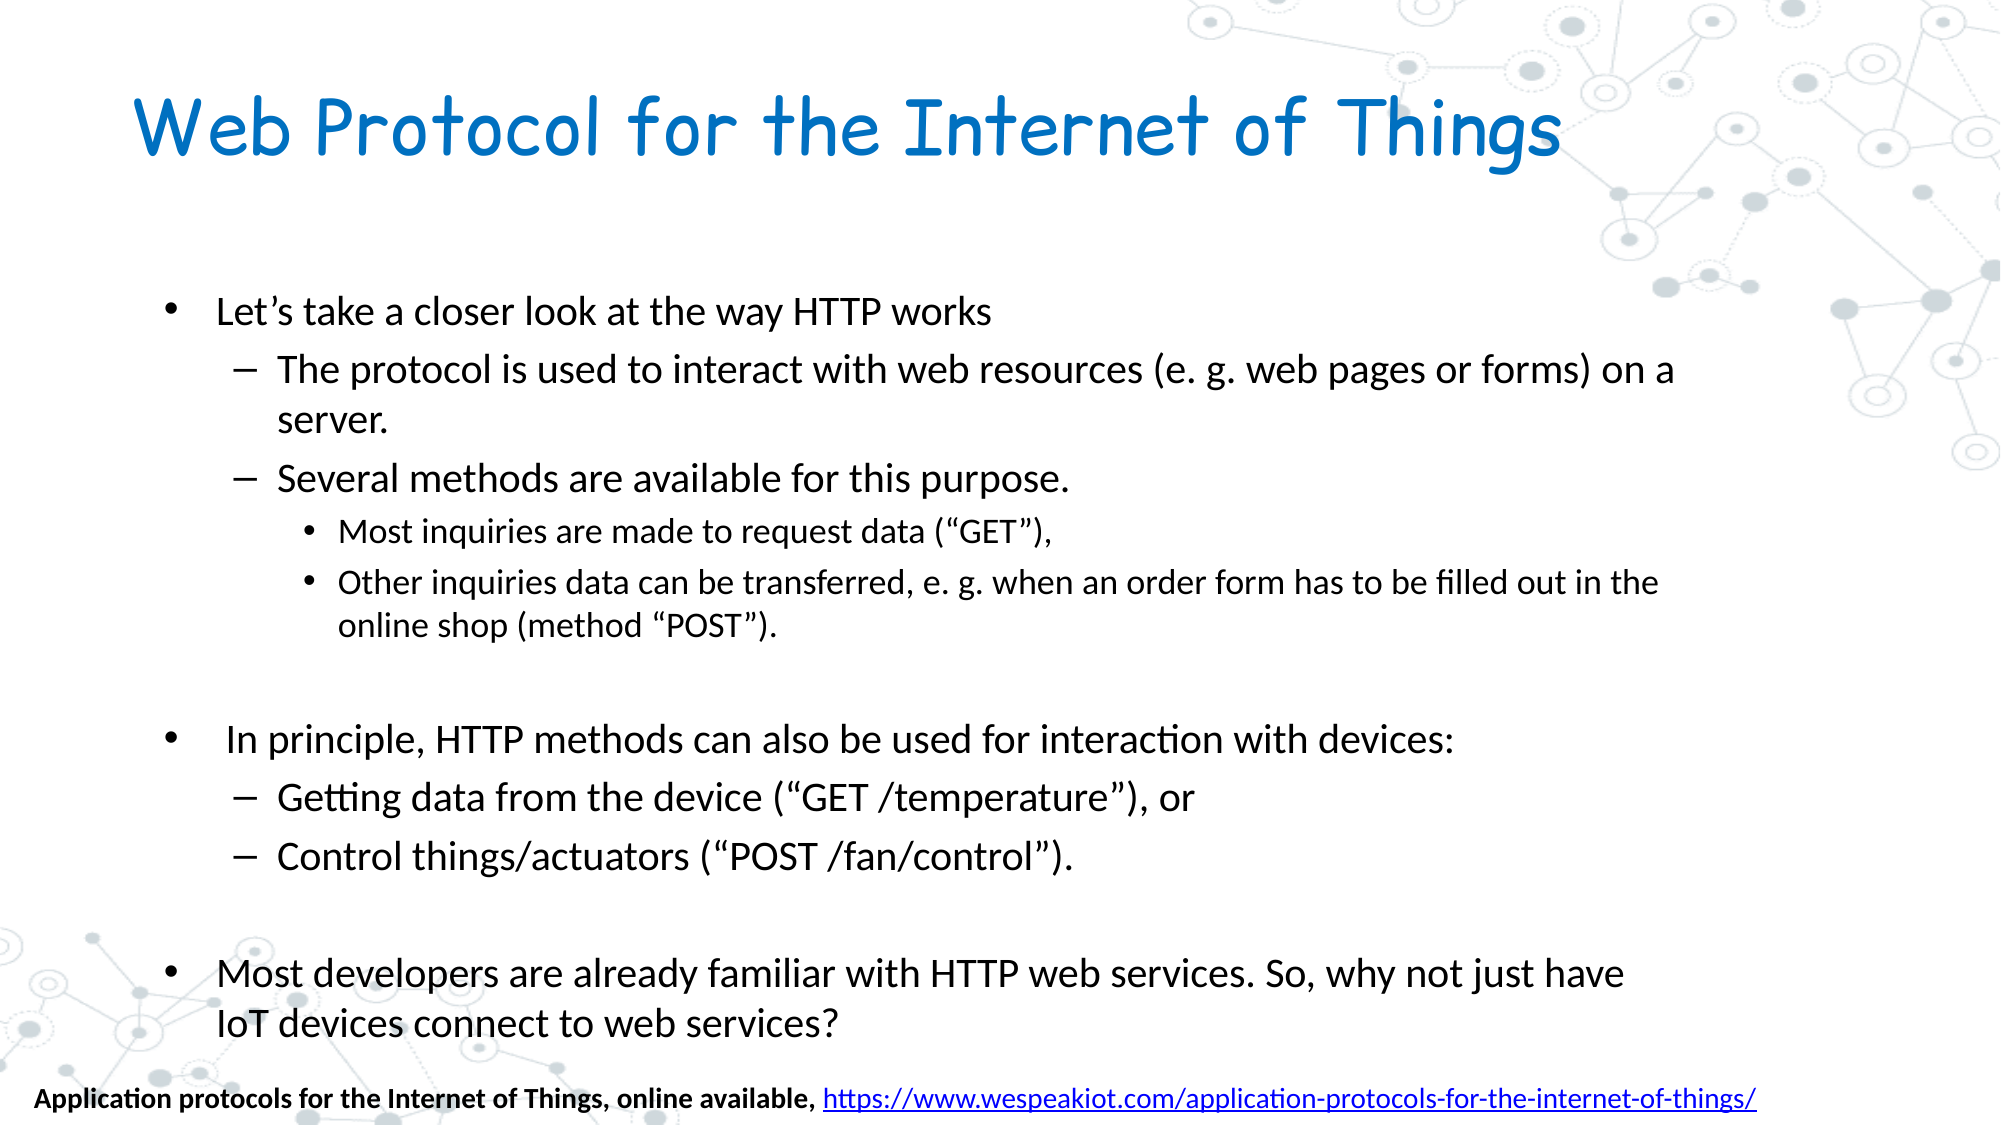

# Web Protocol for the Internet of Things
Let’s take a closer look at the way HTTP works
The protocol is used to interact with web resources (e. g. web pages or forms) on a server.
Several methods are available for this purpose.
Most inquiries are made to request data (“GET”),
Other inquiries data can be transferred, e. g. when an order form has to be filled out in the online shop (method “POST”).

 In principle, HTTP methods can also be used for interaction with devices:
Getting data from the device (“GET /temperature”), or
Control things/actuators (“POST /fan/control”).

Most developers are already familiar with HTTP web services. So, why not just have IoT devices connect to web services?

Application protocols for the Internet of Things, online available, https://www.wespeakiot.com/application-protocols-for-the-internet-of-things/